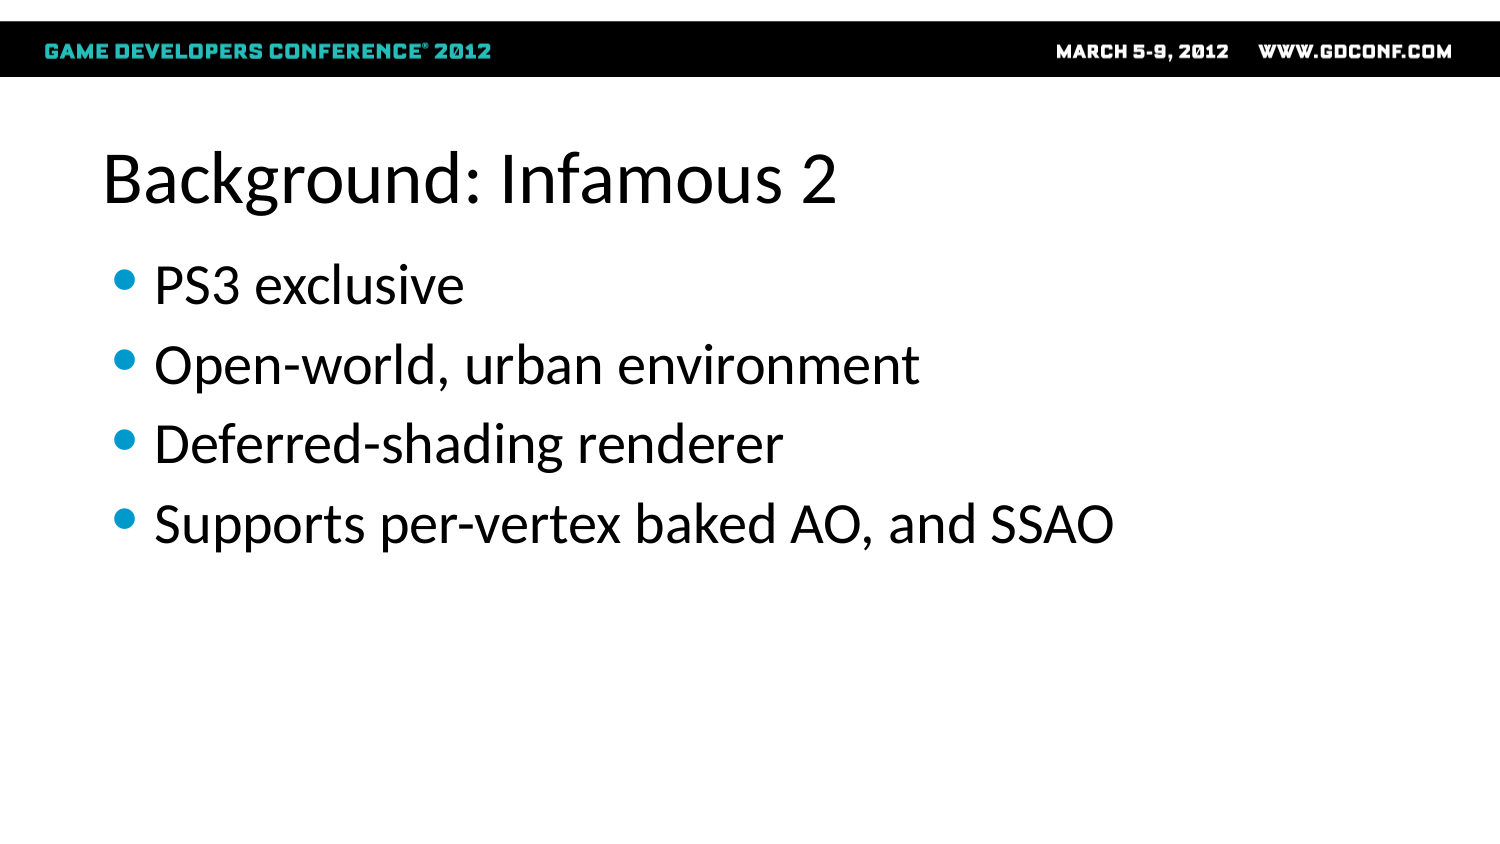

# Background: Infamous 2
PS3 exclusive
Open-world, urban environment
Deferred-shading renderer
Supports per-vertex baked AO, and SSAO